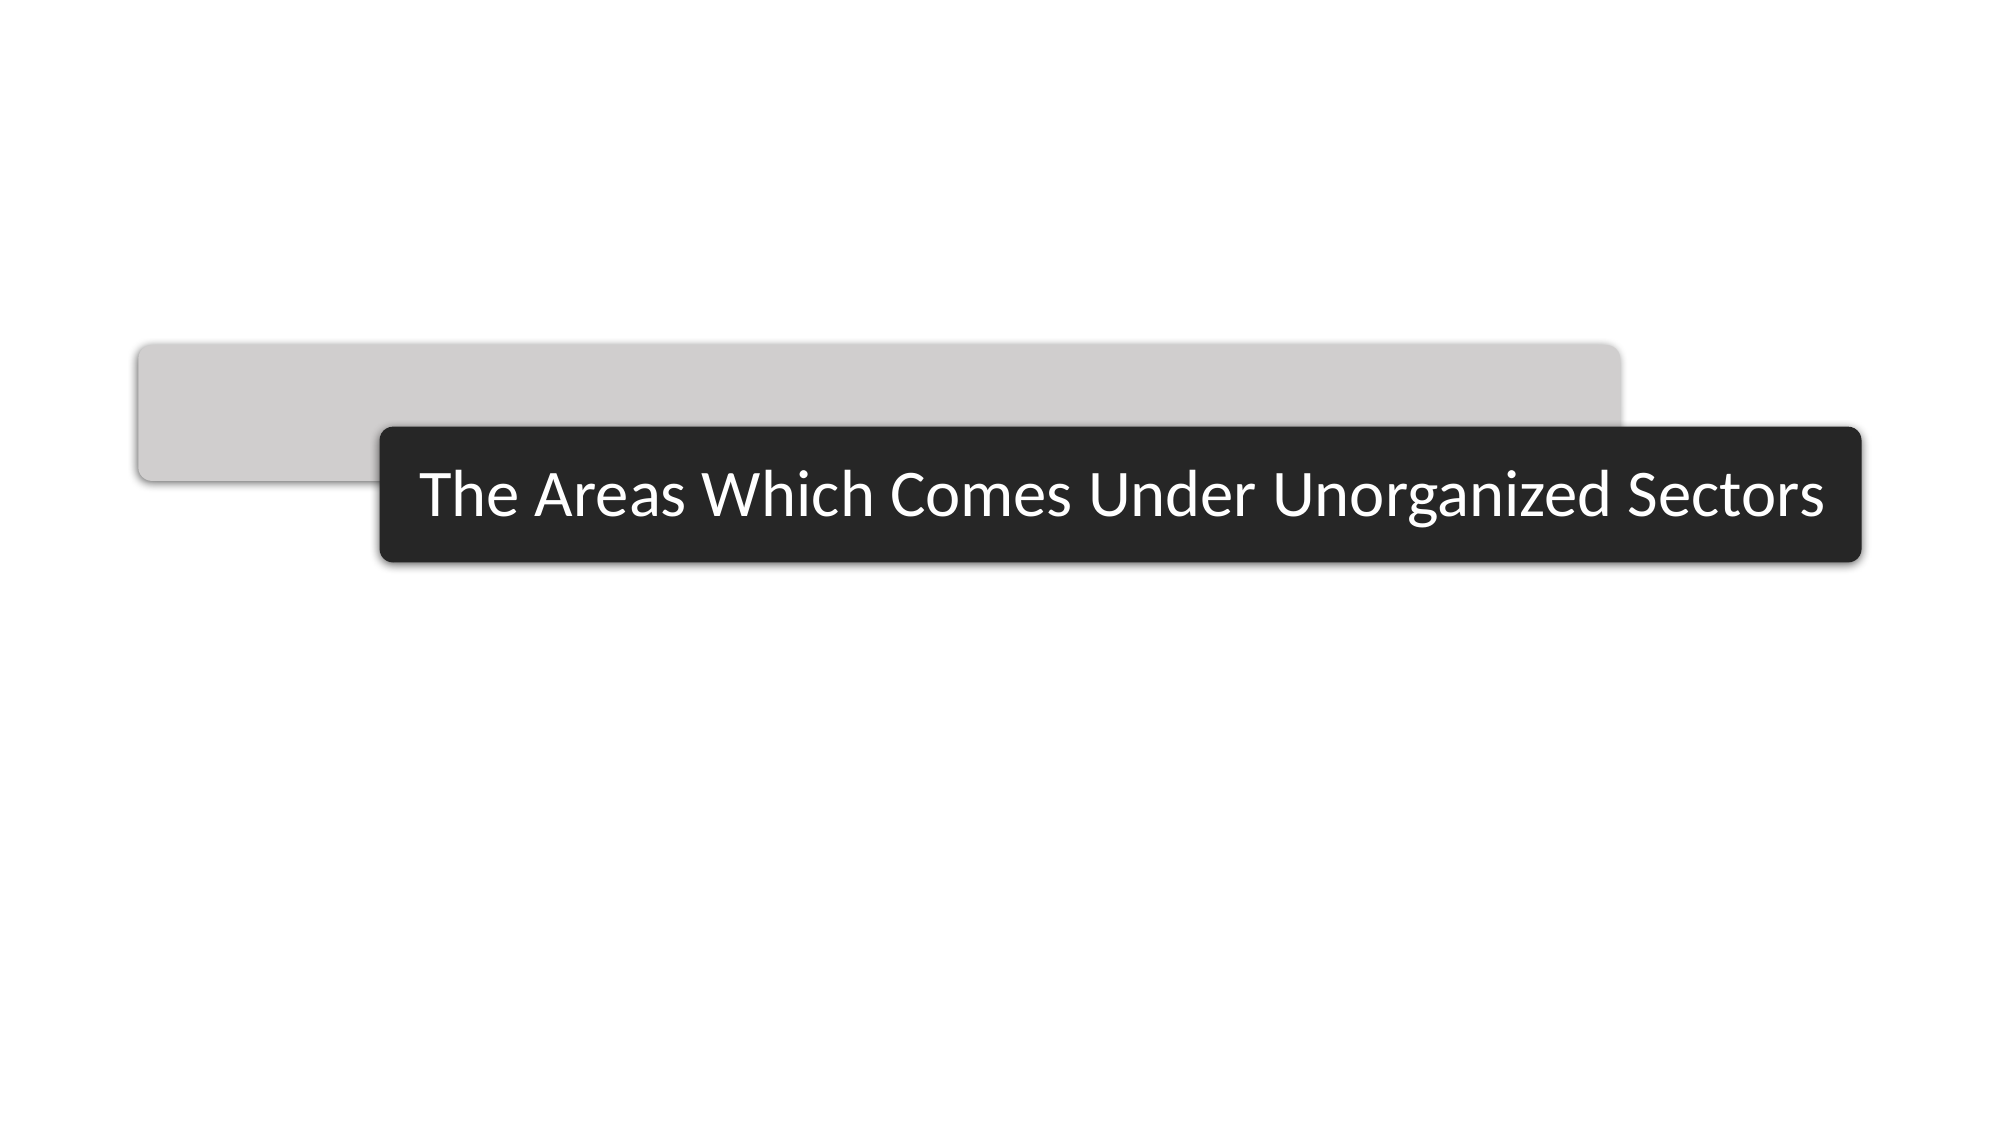

The Areas Which Comes Under Unorganized Sectors